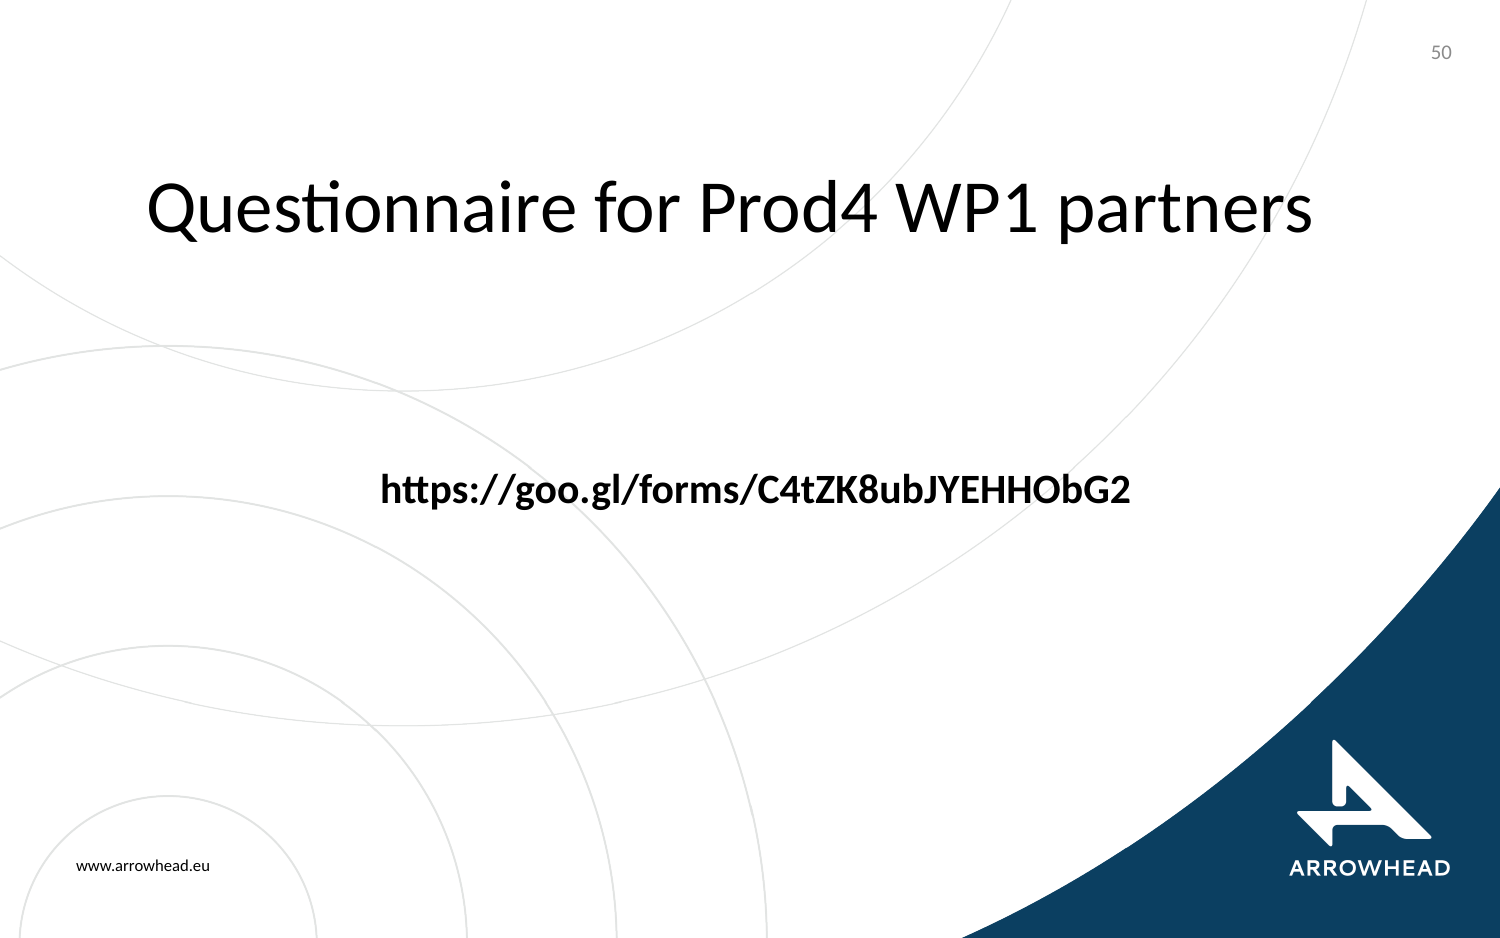

50
# Questionnaire for Prod4 WP1 partners
https://goo.gl/forms/C4tZK8ubJYEHHObG2